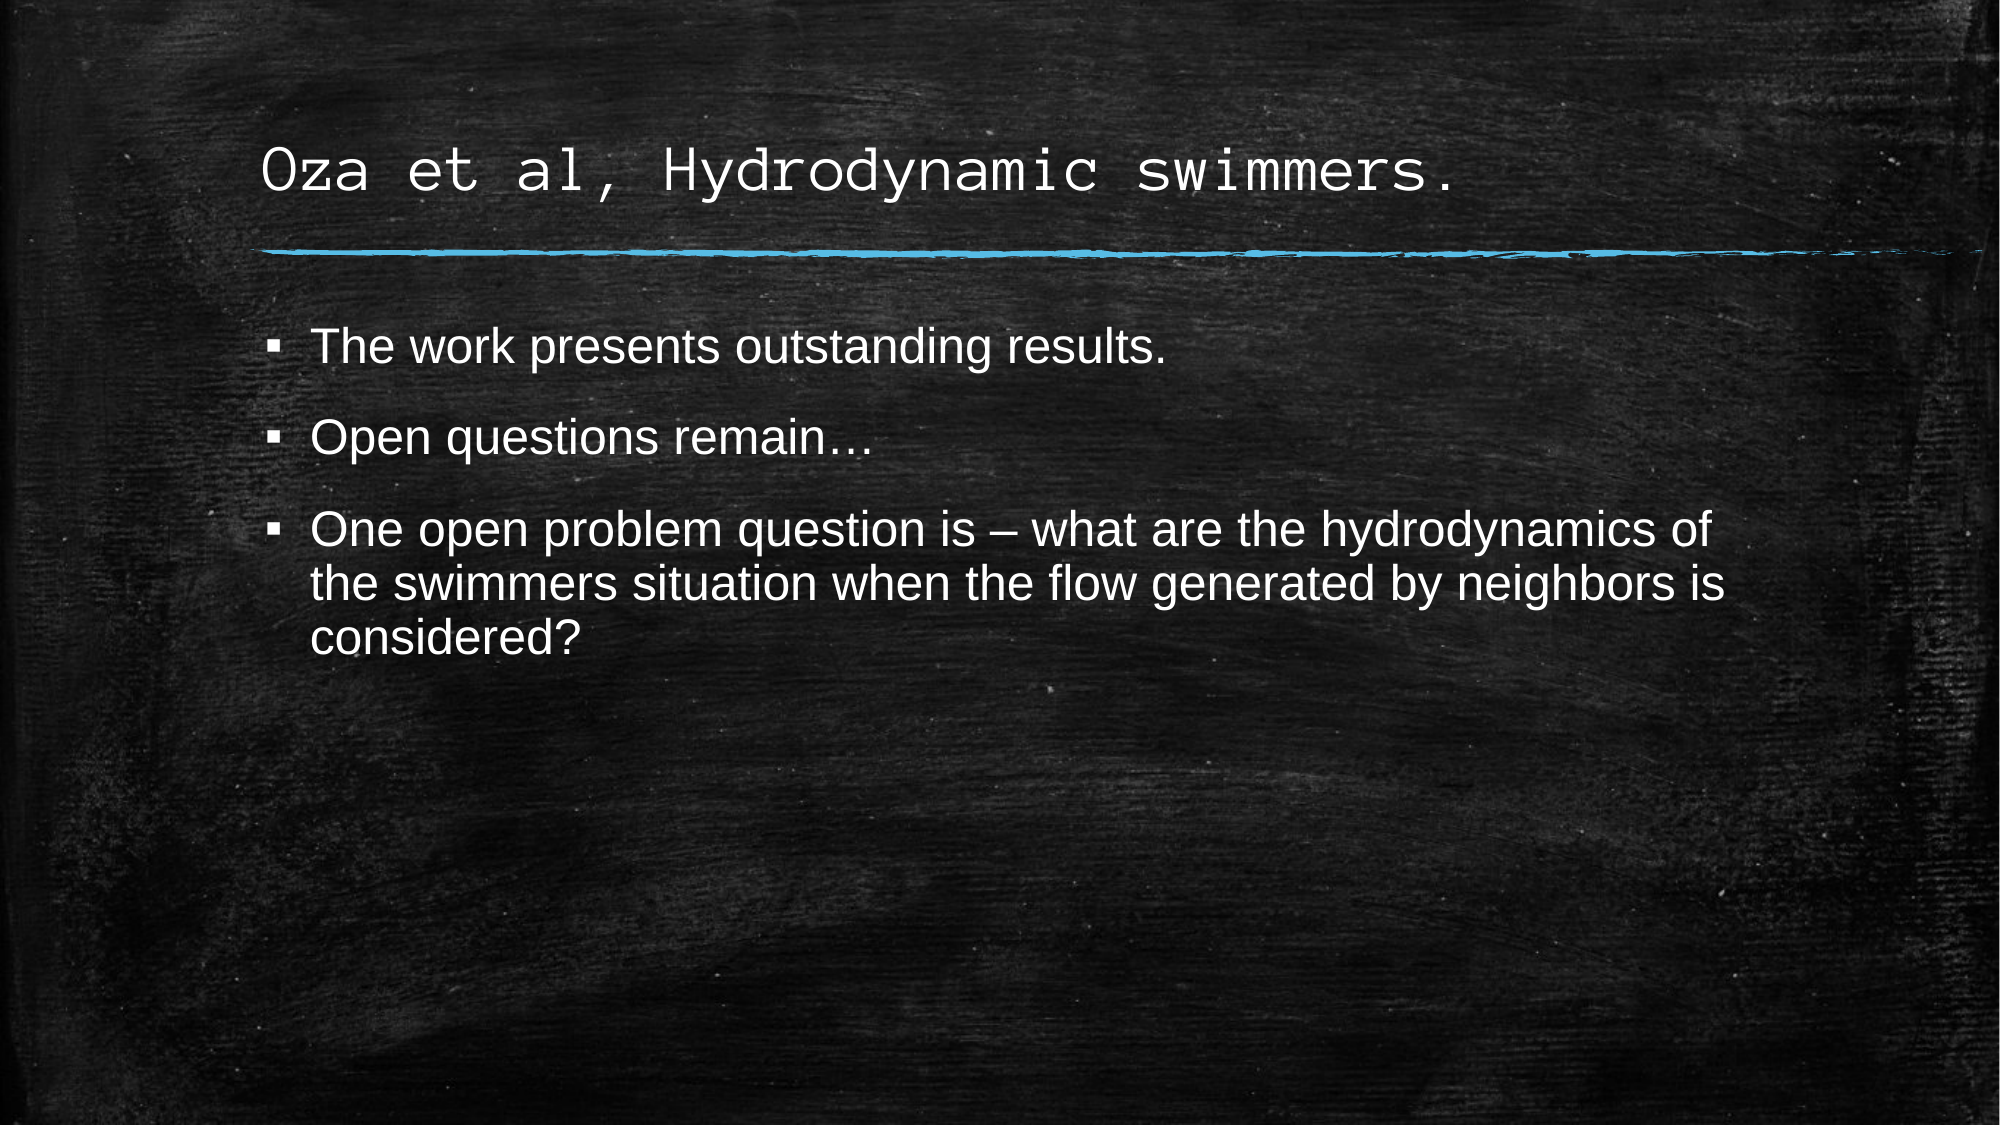

# Oza et al, Hydrodynamic swimmers.
The work presents outstanding results.
Open questions remain…
One open problem question is – what are the hydrodynamics of the swimmers situation when the flow generated by neighbors is considered?